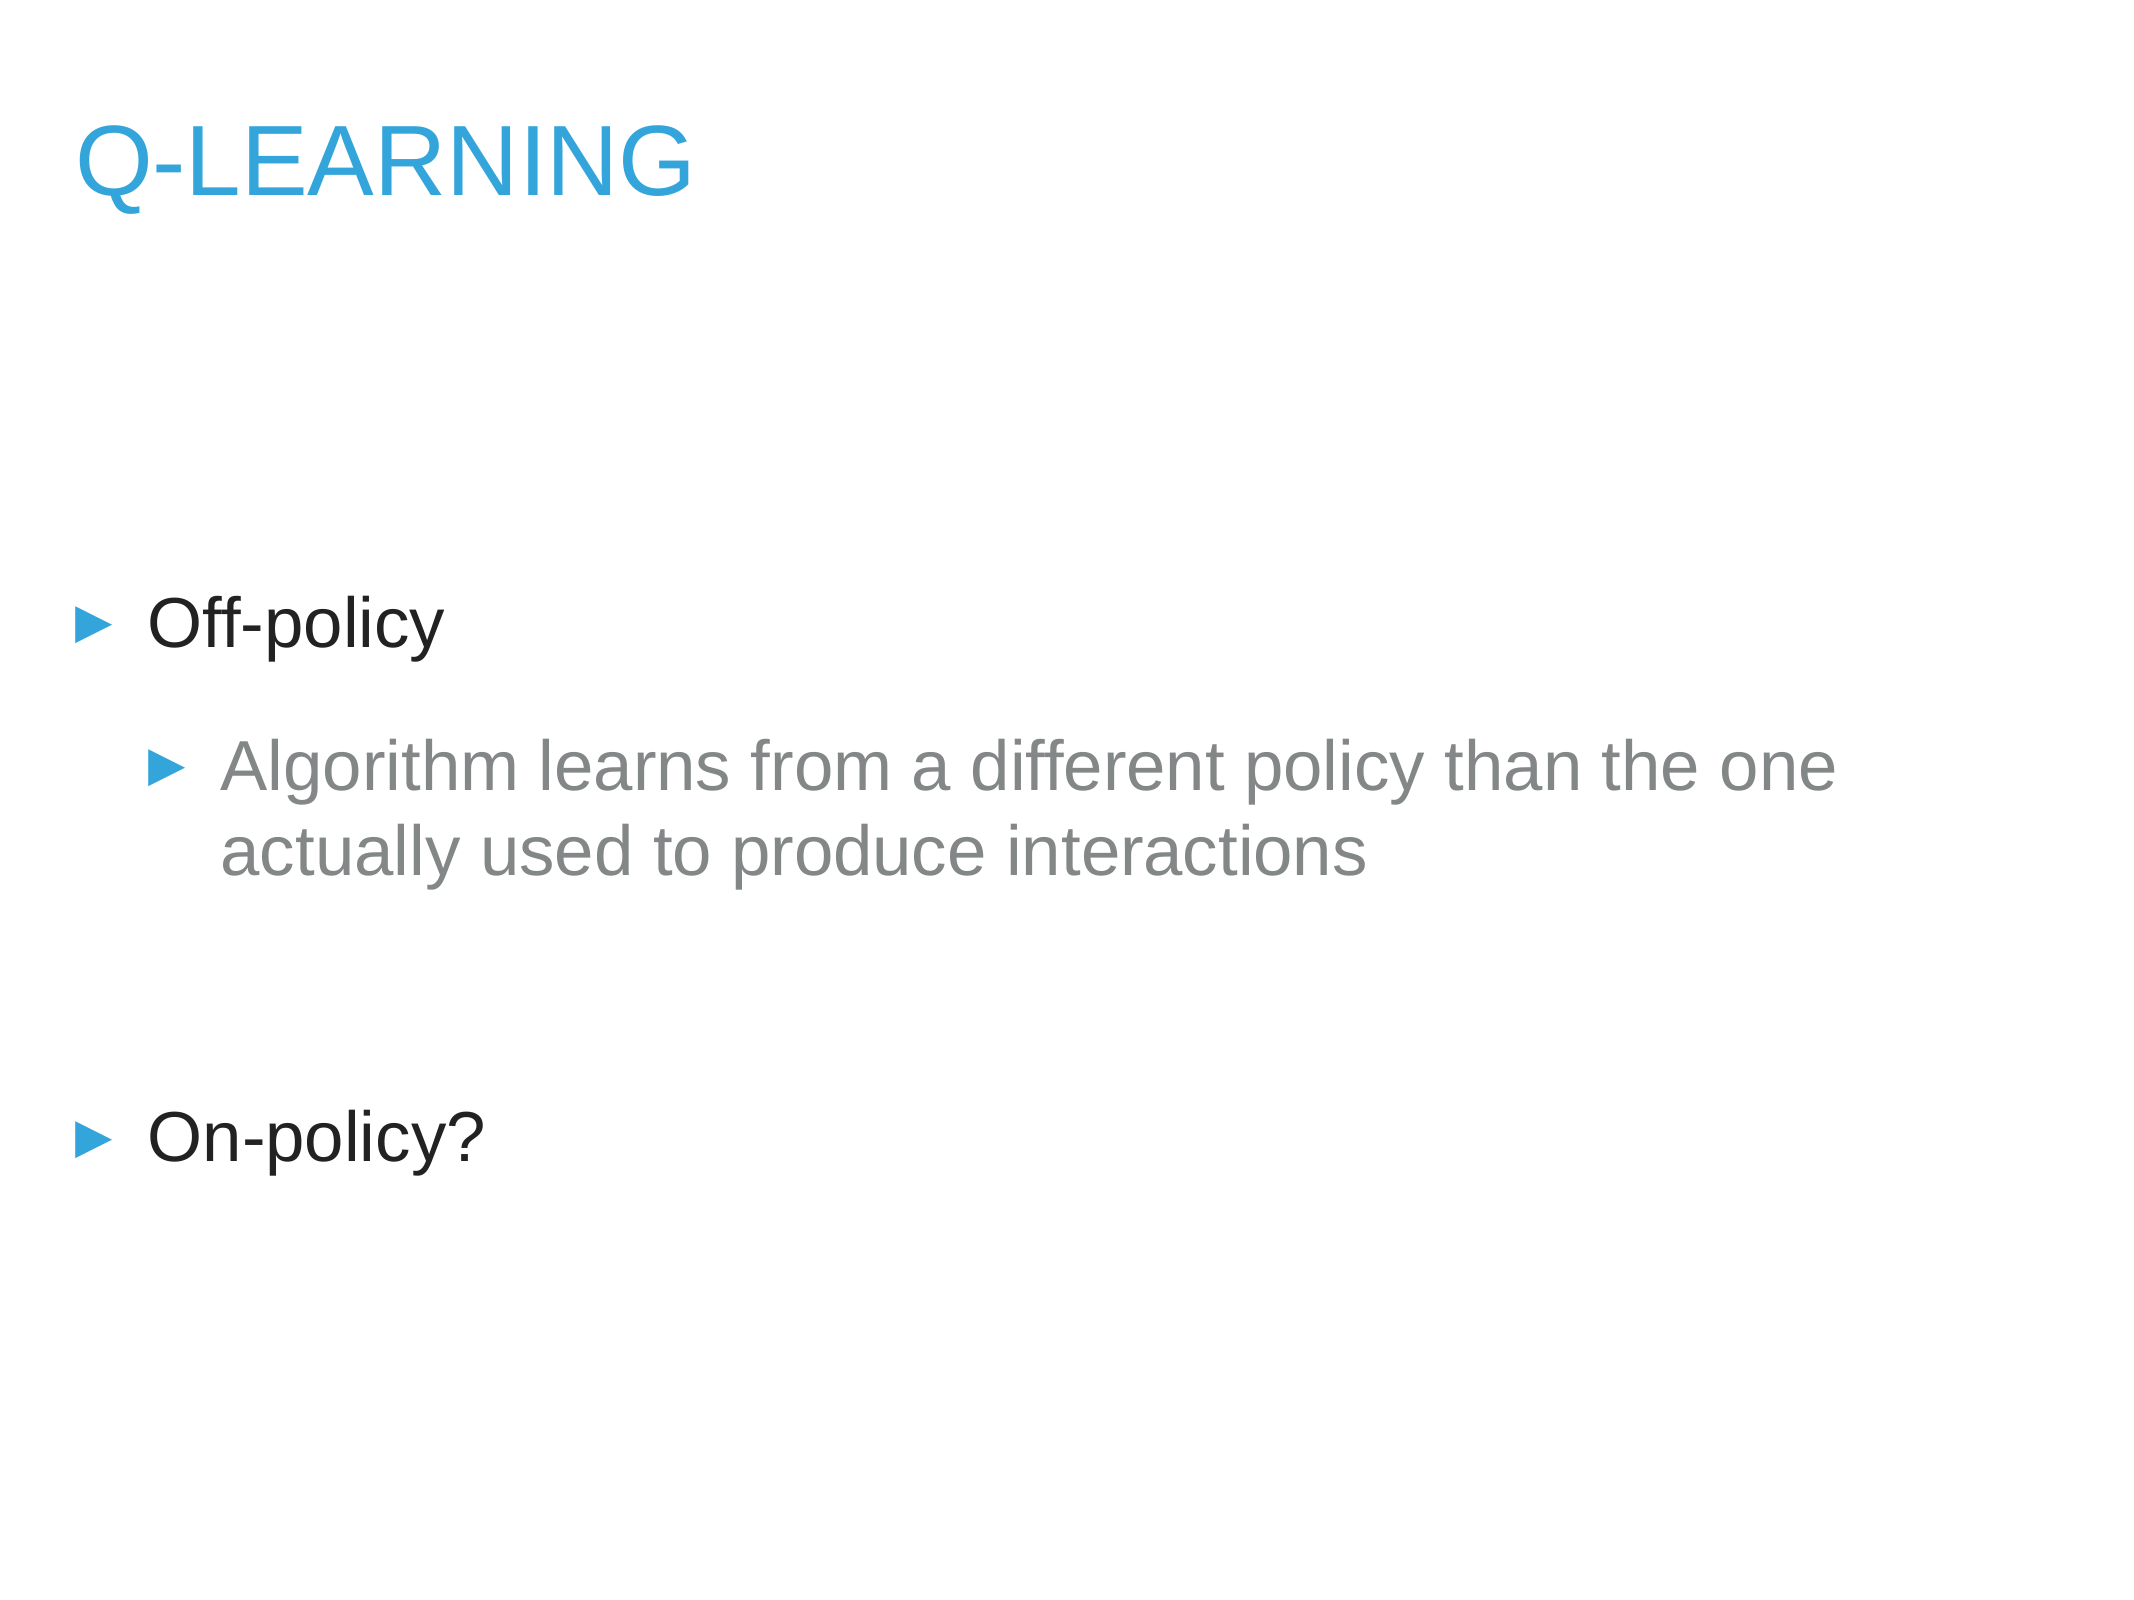

q-learning
Off-policy
Algorithm learns from a different policy than the one actually used to produce interactions

On-policy?